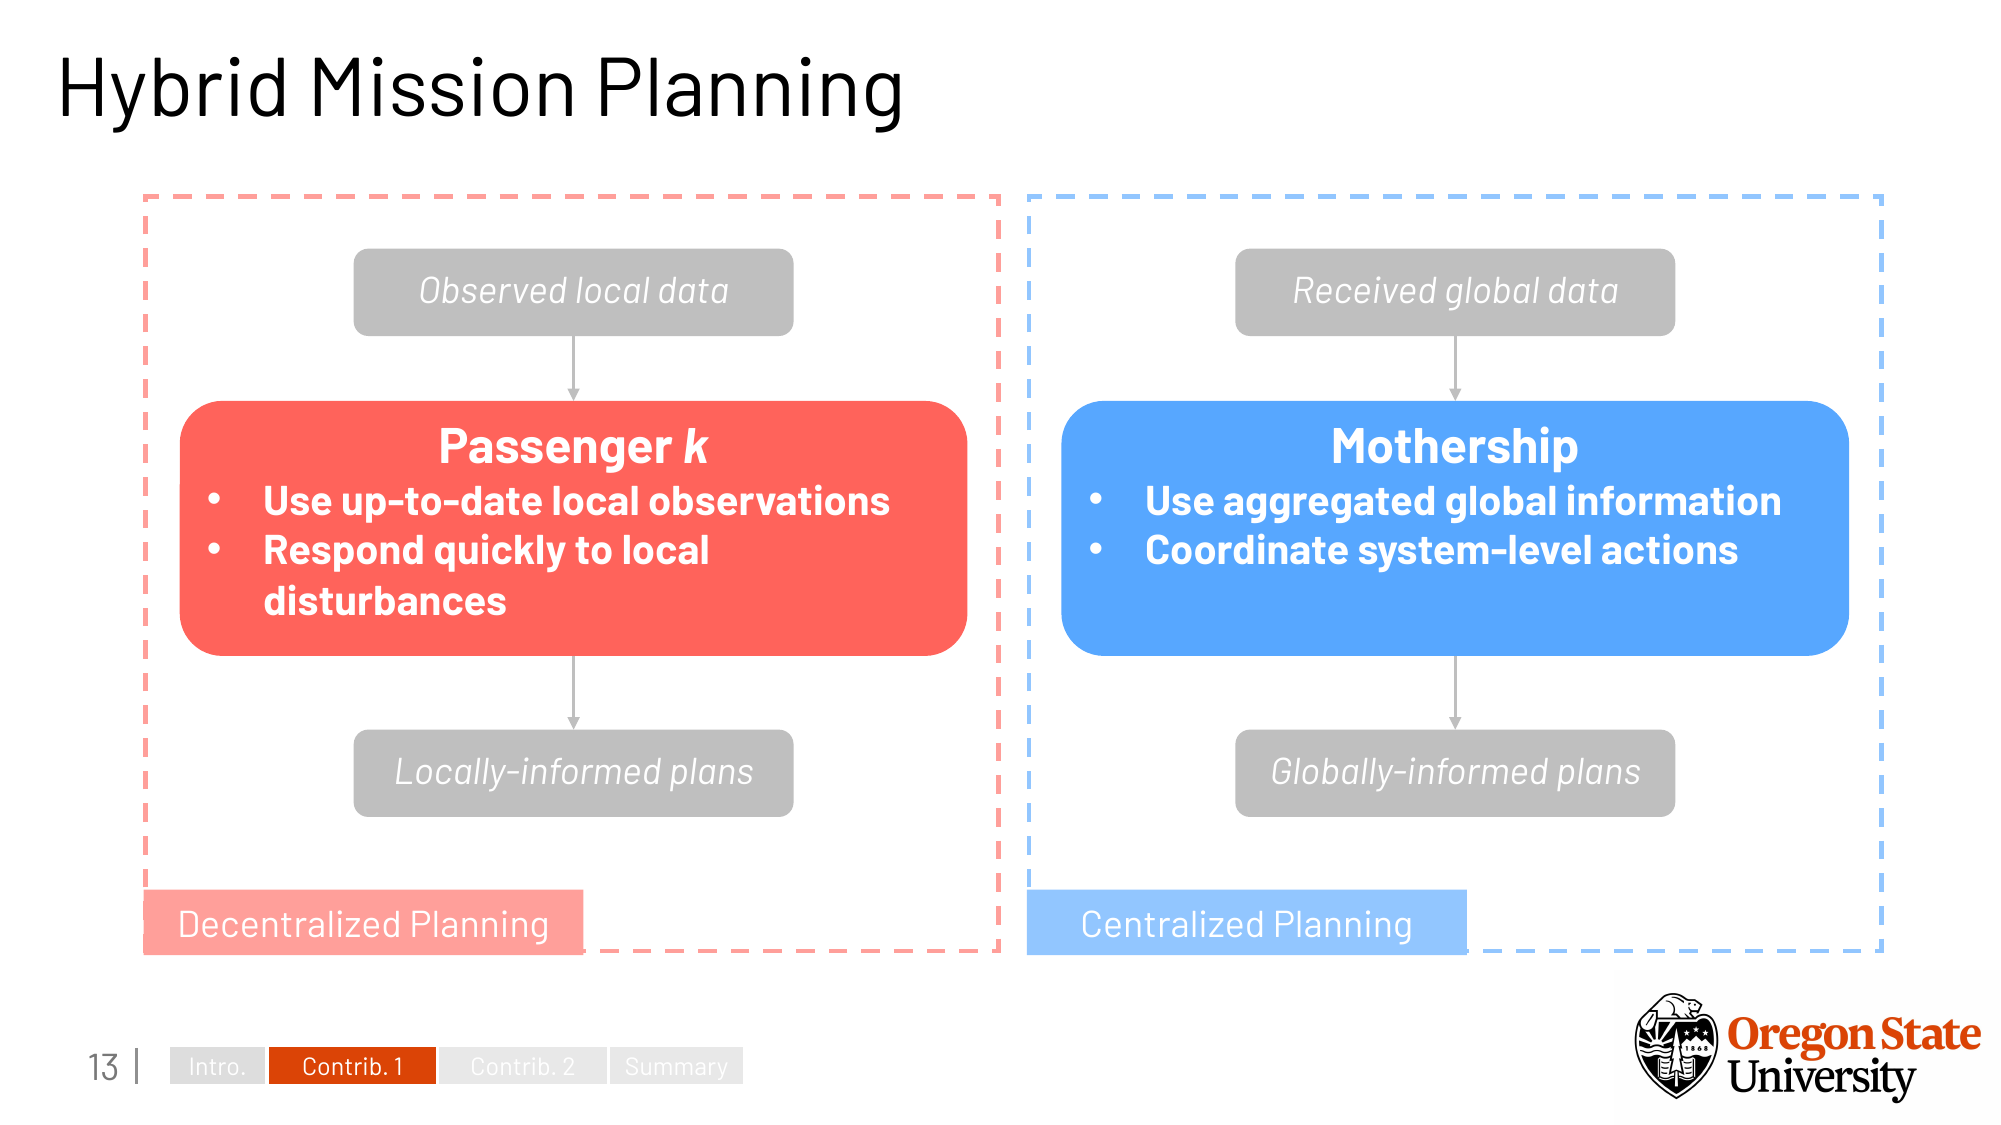

Hybrid Mission Planning

Decentralized Planning

Centralized Planning
Observed local data
Received global data
Mothership
Use aggregated global information
Coordinate system-level actions
Passenger k
Use up-to-date local observations
Respond quickly to local disturbances
Locally-informed plans
Globally-informed plans
13
Intro.
Contrib. 1
Contrib. 2
Summary